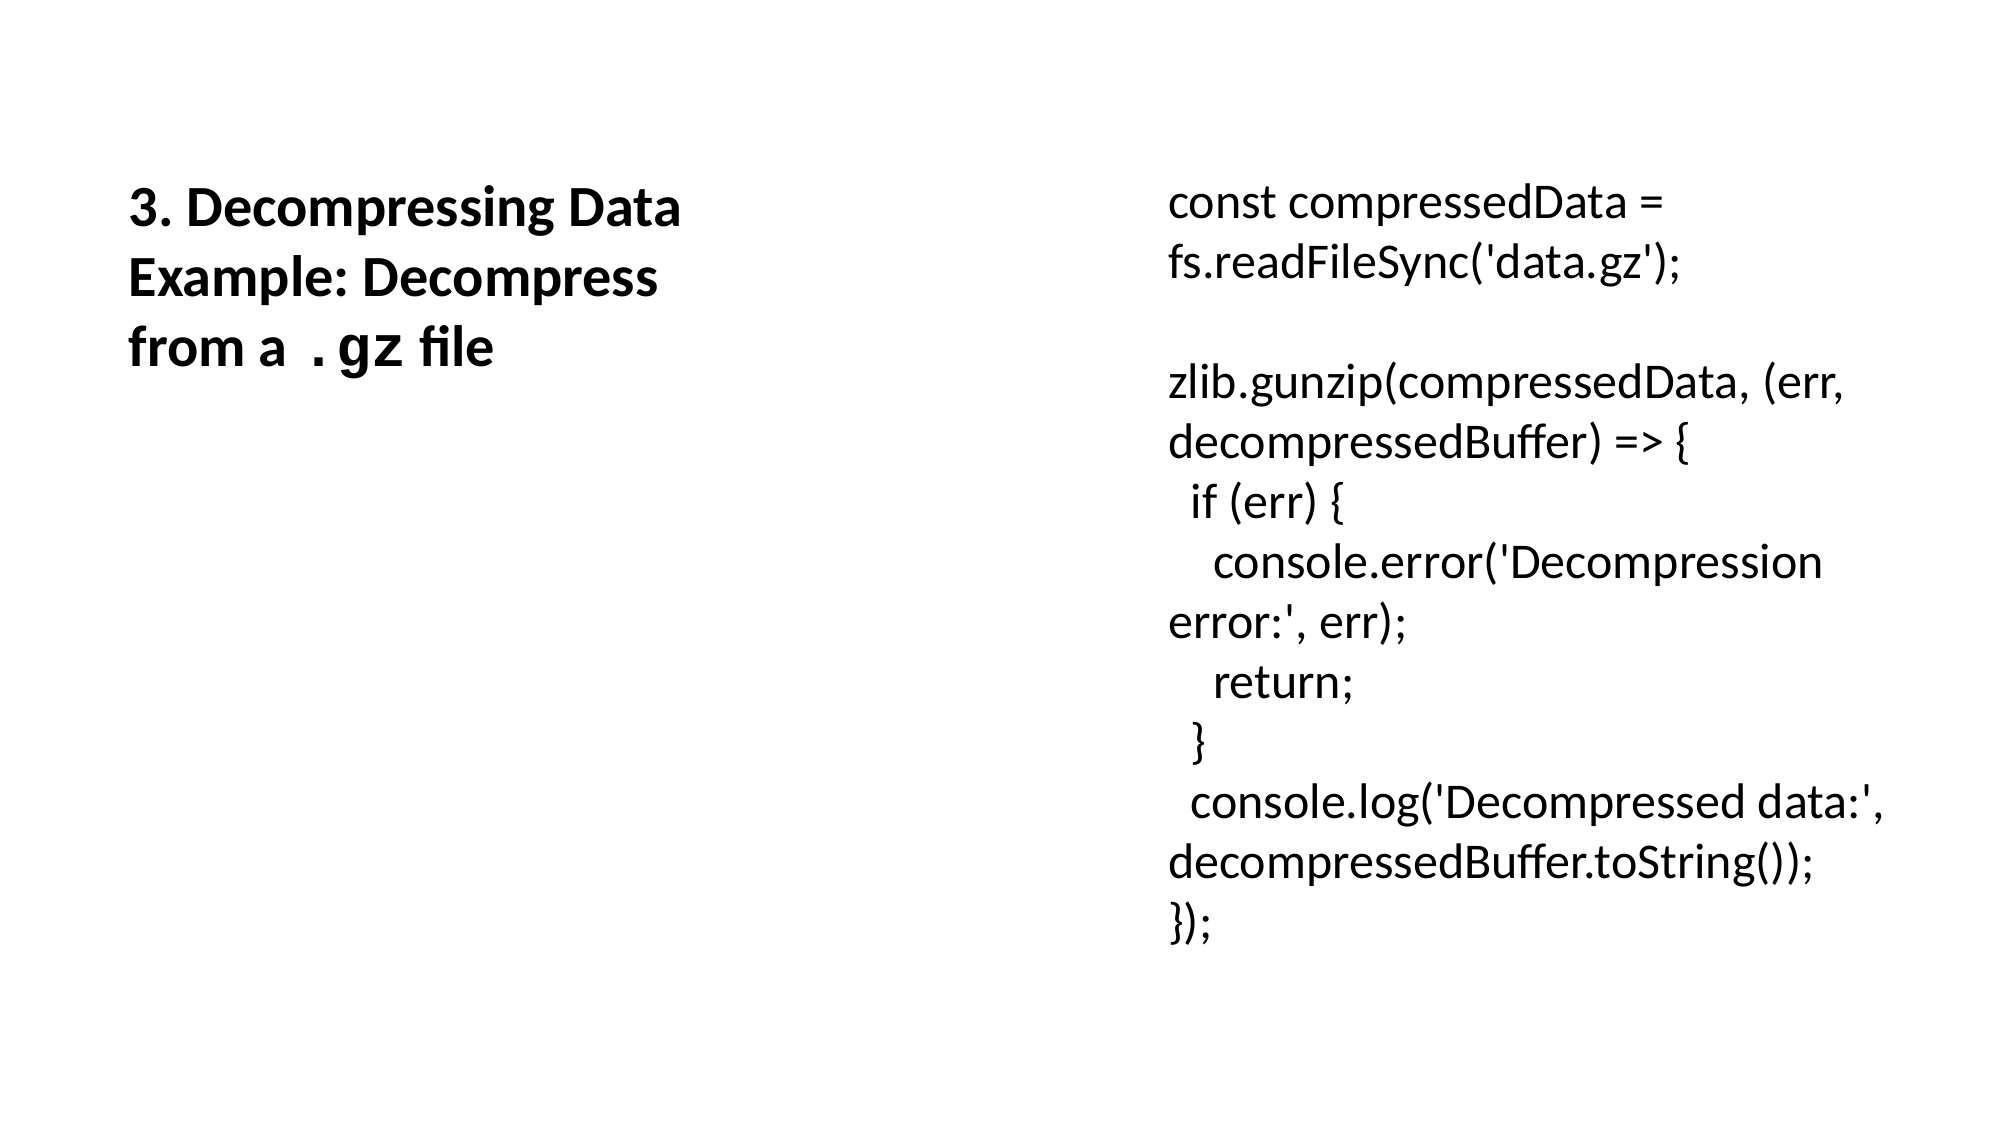

3. Decompressing Data
Example: Decompress from a .gz file
const compressedData = fs.readFileSync('data.gz');

zlib.gunzip(compressedData, (err, decompressedBuffer) => {
  if (err) {
    console.error('Decompression error:', err);
    return;
  }
  console.log('Decompressed data:', decompressedBuffer.toString());
});